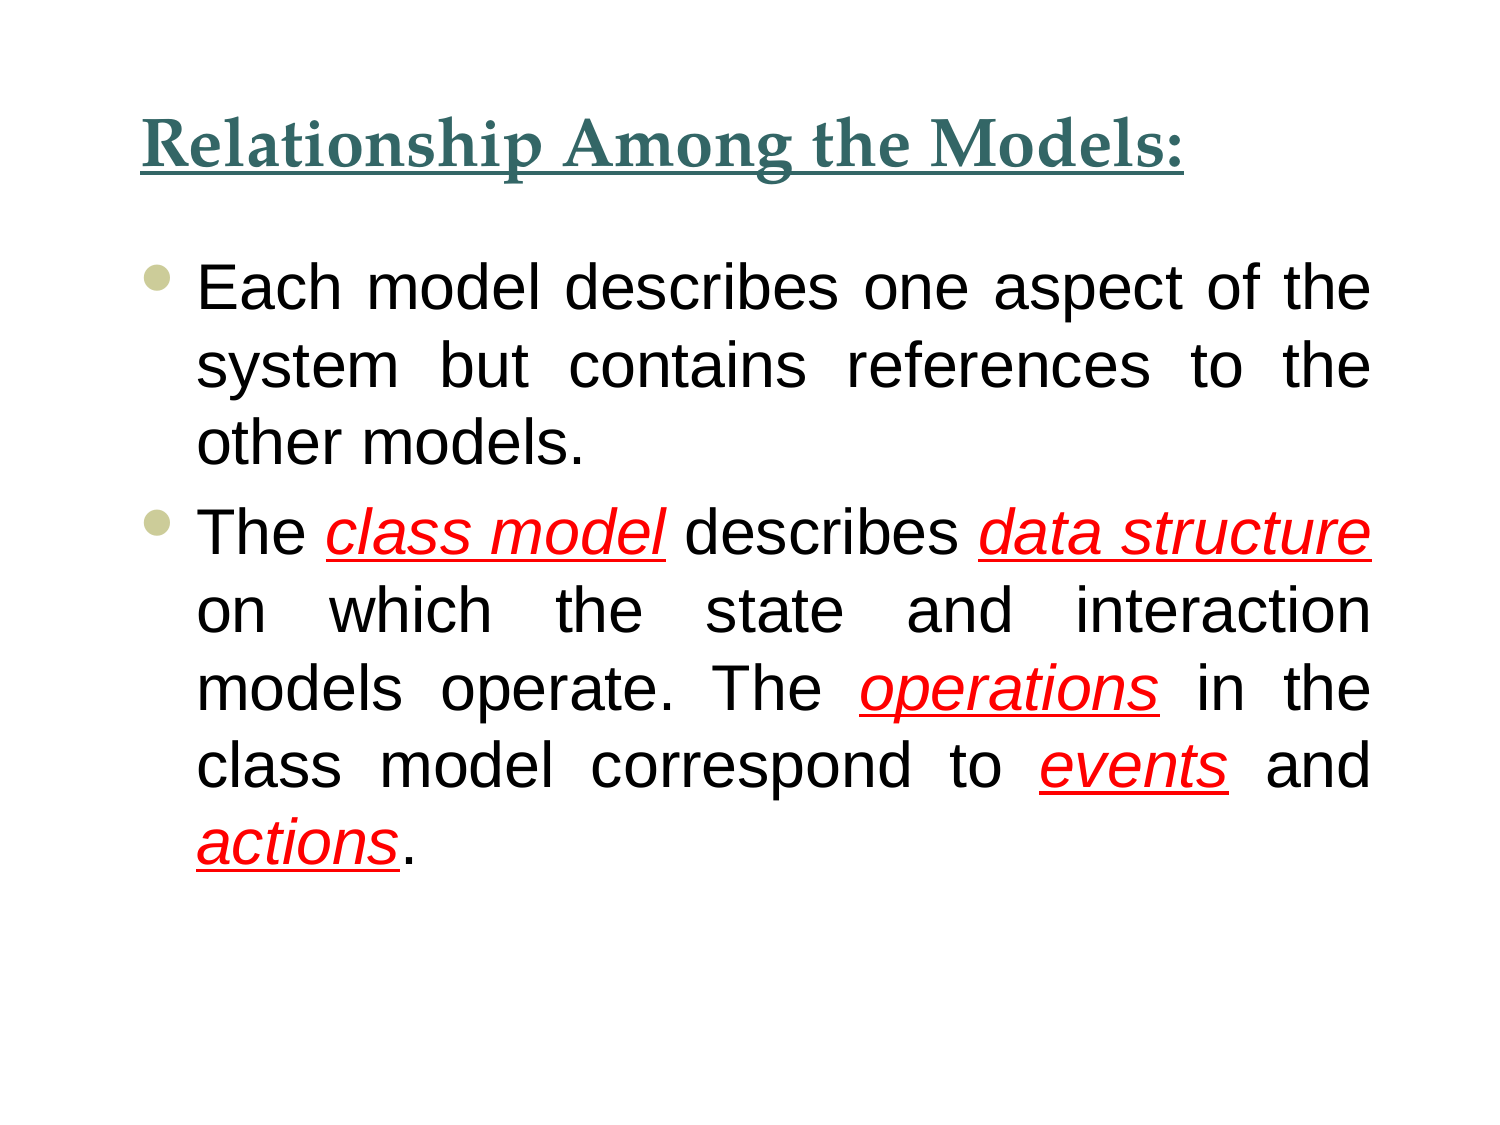

# Relationship Among the Models:
Each model describes one aspect of the system but contains references to the other models.
The class model describes data structure on which the state and interaction models operate. The operations in the class model correspond to events and actions.